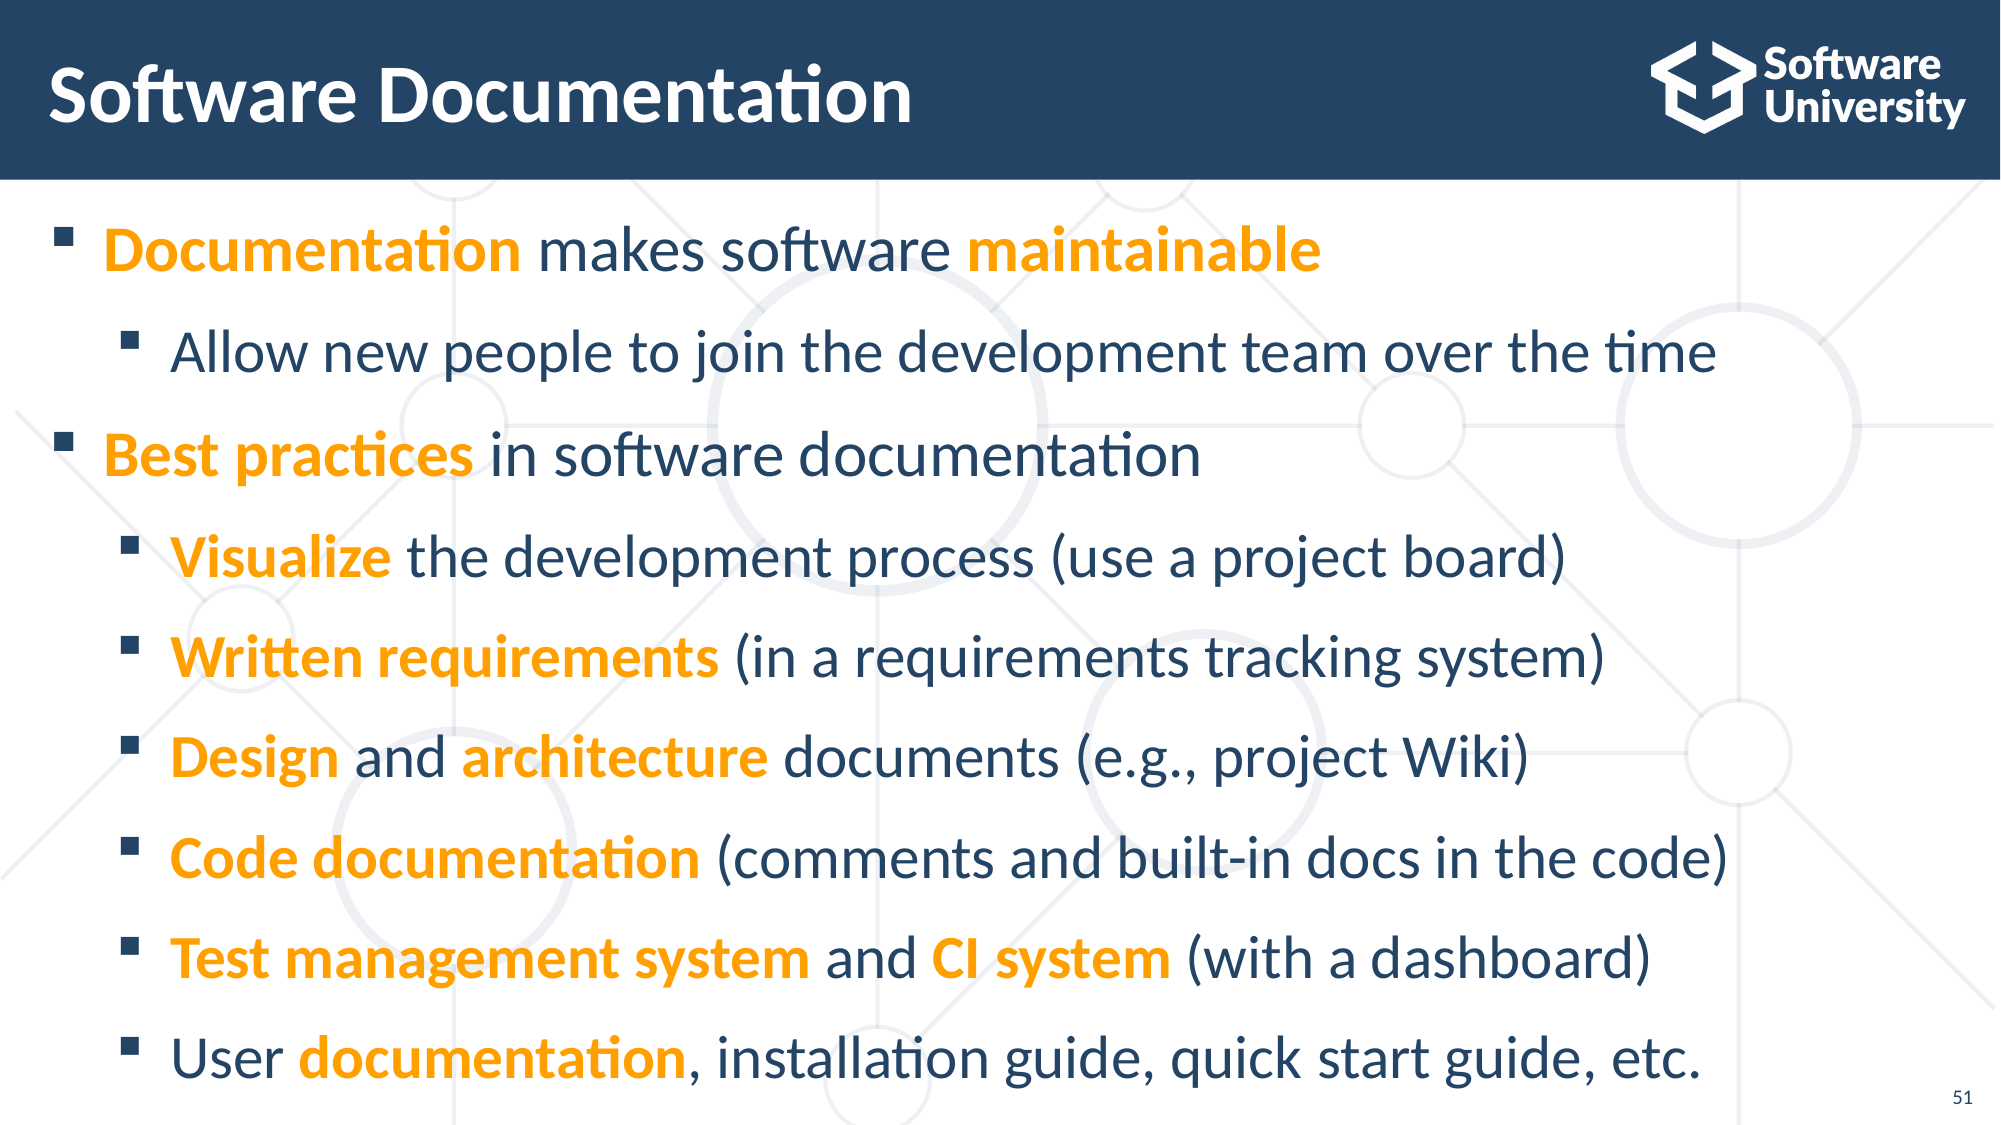

# Software Documentation
Documentation makes software maintainable
Allow new people to join the development team over the time
Best practices in software documentation
Visualize the development process (use a project board)
Written requirements (in a requirements tracking system)
Design and architecture documents (e.g., project Wiki)
Code documentation (comments and built-in docs in the code)
Test management system and CI system (with a dashboard)
User documentation, installation guide, quick start guide, etc.
51